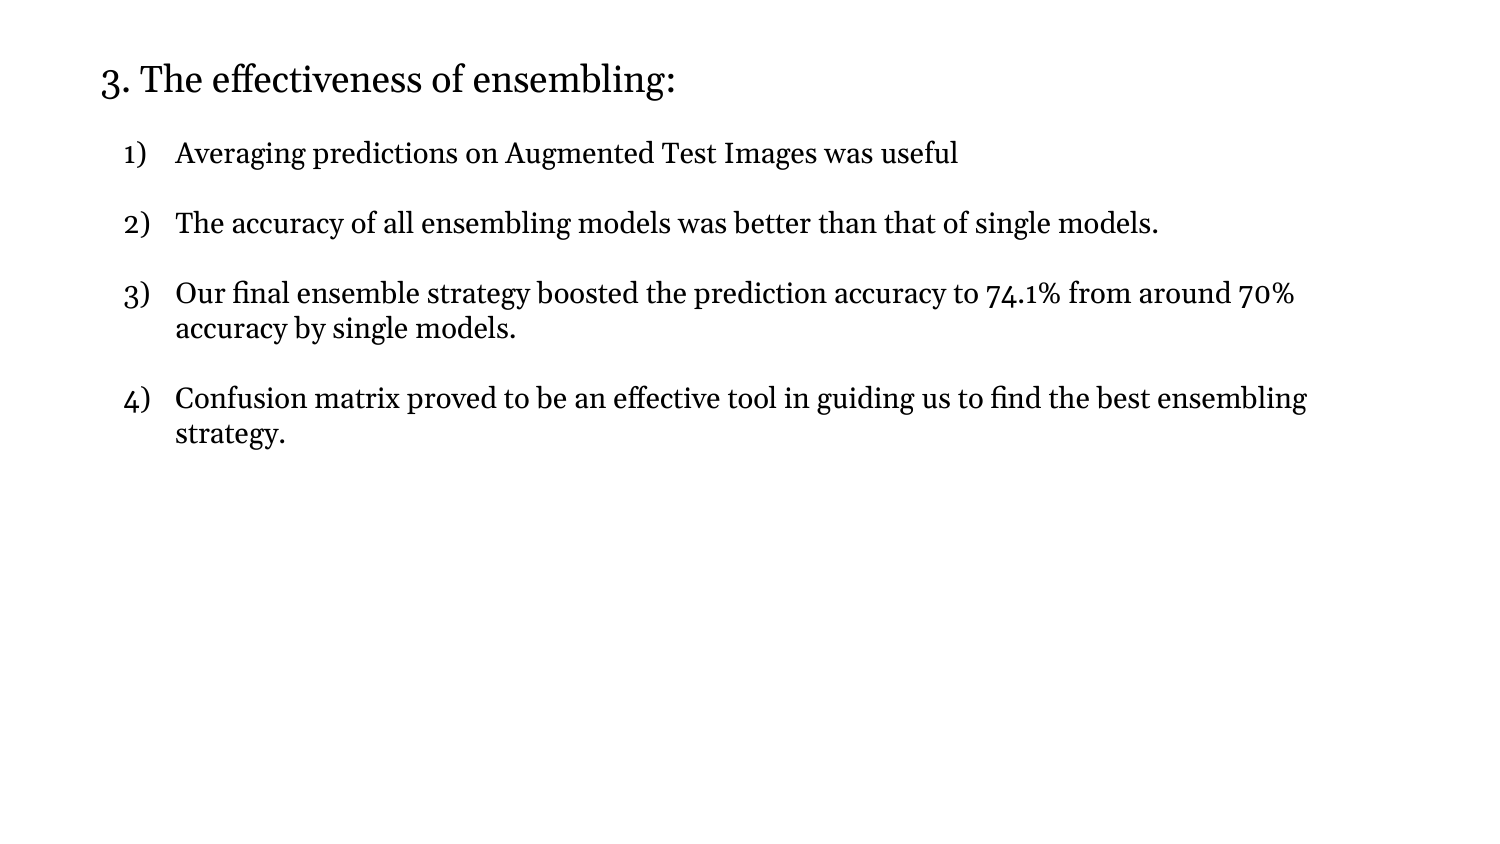

3. The effectiveness of ensembling:

Averaging predictions on Augmented Test Images was useful

The accuracy of all ensembling models was better than that of single models.

Our final ensemble strategy boosted the prediction accuracy to 74.1% from around 70% accuracy by single models.

Confusion matrix proved to be an effective tool in guiding us to find the best ensembling strategy.